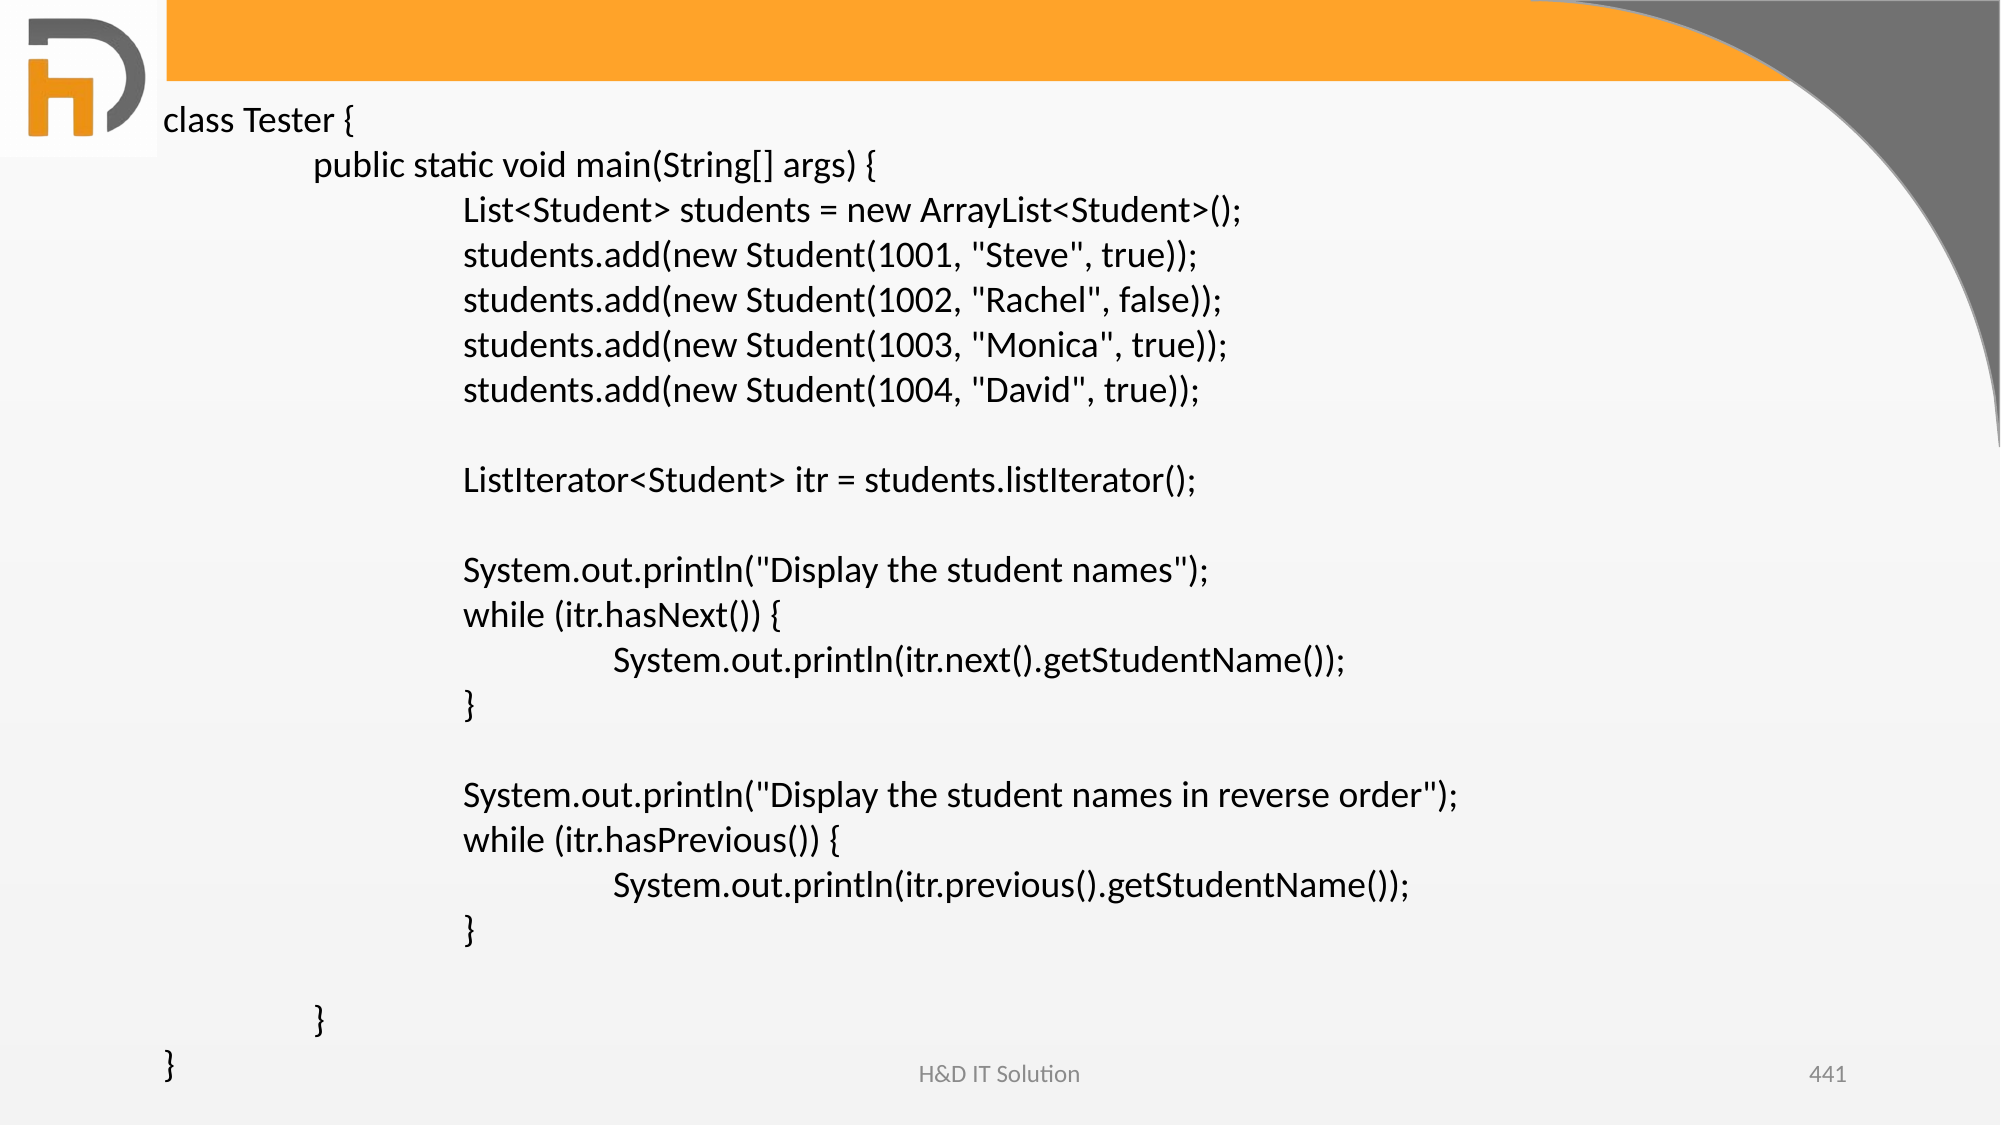

class Tester {
	public static void main(String[] args) {
		List<Student> students = new ArrayList<Student>();
		students.add(new Student(1001, "Steve", true));
		students.add(new Student(1002, "Rachel", false));
		students.add(new Student(1003, "Monica", true));
		students.add(new Student(1004, "David", true));

		ListIterator<Student> itr = students.listIterator();

		System.out.println("Display the student names");
		while (itr.hasNext()) {
			System.out.println(itr.next().getStudentName());
		}

		System.out.println("Display the student names in reverse order");
		while (itr.hasPrevious()) {
			System.out.println(itr.previous().getStudentName());
		}

	}
}
H&D IT Solution
441